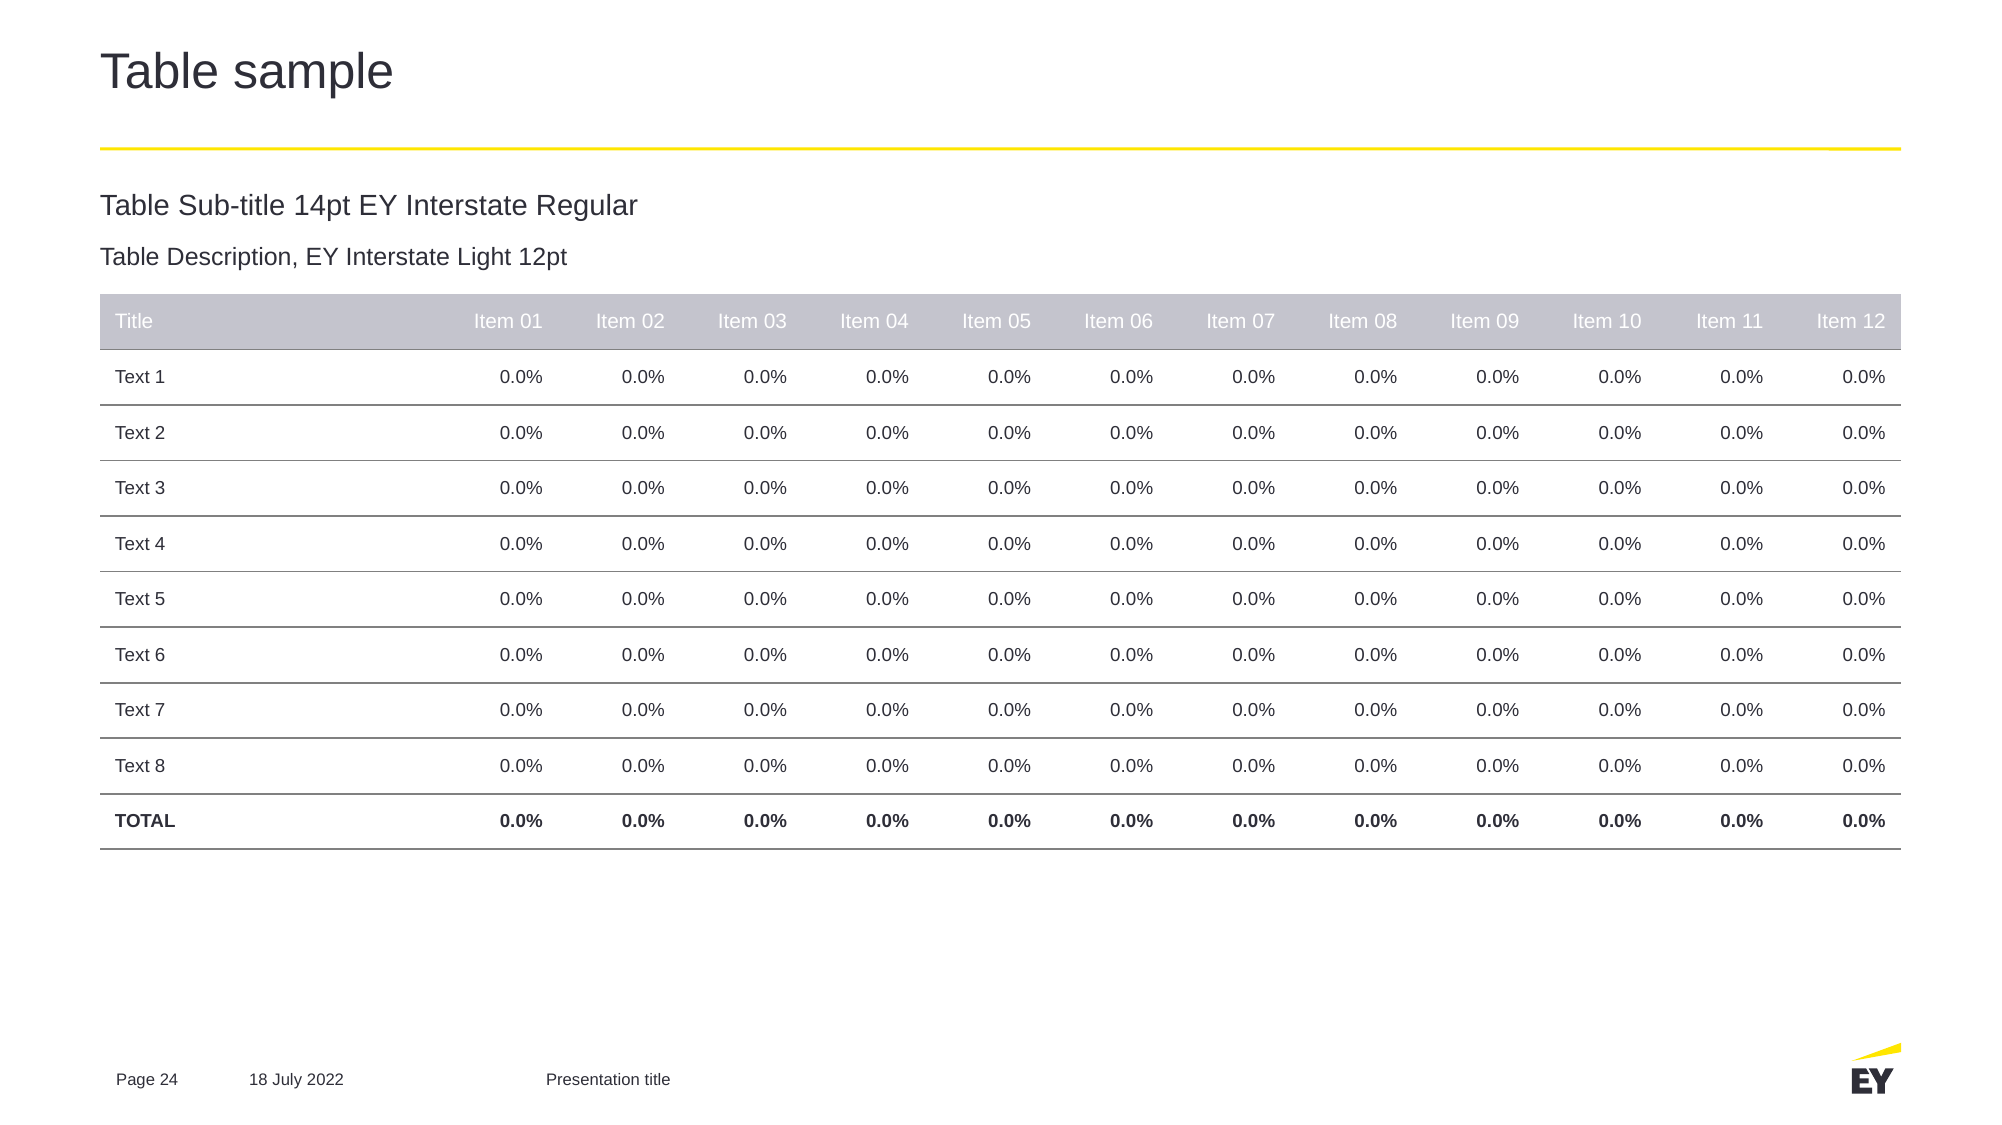

# Table sample
Table Sub-title 14pt EY Interstate Regular
Table Description, EY Interstate Light 12pt
| Title | Item 01 | Item 02 | Item 03 | Item 04 | Item 05 | Item 06 | Item 07 | Item 08 | Item 09 | Item 10 | Item 11 | Item 12 |
| --- | --- | --- | --- | --- | --- | --- | --- | --- | --- | --- | --- | --- |
| Text 1 | 0.0% | 0.0% | 0.0% | 0.0% | 0.0% | 0.0% | 0.0% | 0.0% | 0.0% | 0.0% | 0.0% | 0.0% |
| Text 2 | 0.0% | 0.0% | 0.0% | 0.0% | 0.0% | 0.0% | 0.0% | 0.0% | 0.0% | 0.0% | 0.0% | 0.0% |
| Text 3 | 0.0% | 0.0% | 0.0% | 0.0% | 0.0% | 0.0% | 0.0% | 0.0% | 0.0% | 0.0% | 0.0% | 0.0% |
| Text 4 | 0.0% | 0.0% | 0.0% | 0.0% | 0.0% | 0.0% | 0.0% | 0.0% | 0.0% | 0.0% | 0.0% | 0.0% |
| Text 5 | 0.0% | 0.0% | 0.0% | 0.0% | 0.0% | 0.0% | 0.0% | 0.0% | 0.0% | 0.0% | 0.0% | 0.0% |
| Text 6 | 0.0% | 0.0% | 0.0% | 0.0% | 0.0% | 0.0% | 0.0% | 0.0% | 0.0% | 0.0% | 0.0% | 0.0% |
| Text 7 | 0.0% | 0.0% | 0.0% | 0.0% | 0.0% | 0.0% | 0.0% | 0.0% | 0.0% | 0.0% | 0.0% | 0.0% |
| Text 8 | 0.0% | 0.0% | 0.0% | 0.0% | 0.0% | 0.0% | 0.0% | 0.0% | 0.0% | 0.0% | 0.0% | 0.0% |
| TOTAL | 0.0% | 0.0% | 0.0% | 0.0% | 0.0% | 0.0% | 0.0% | 0.0% | 0.0% | 0.0% | 0.0% | 0.0% |
Page 24
18 July 2022
Presentation title